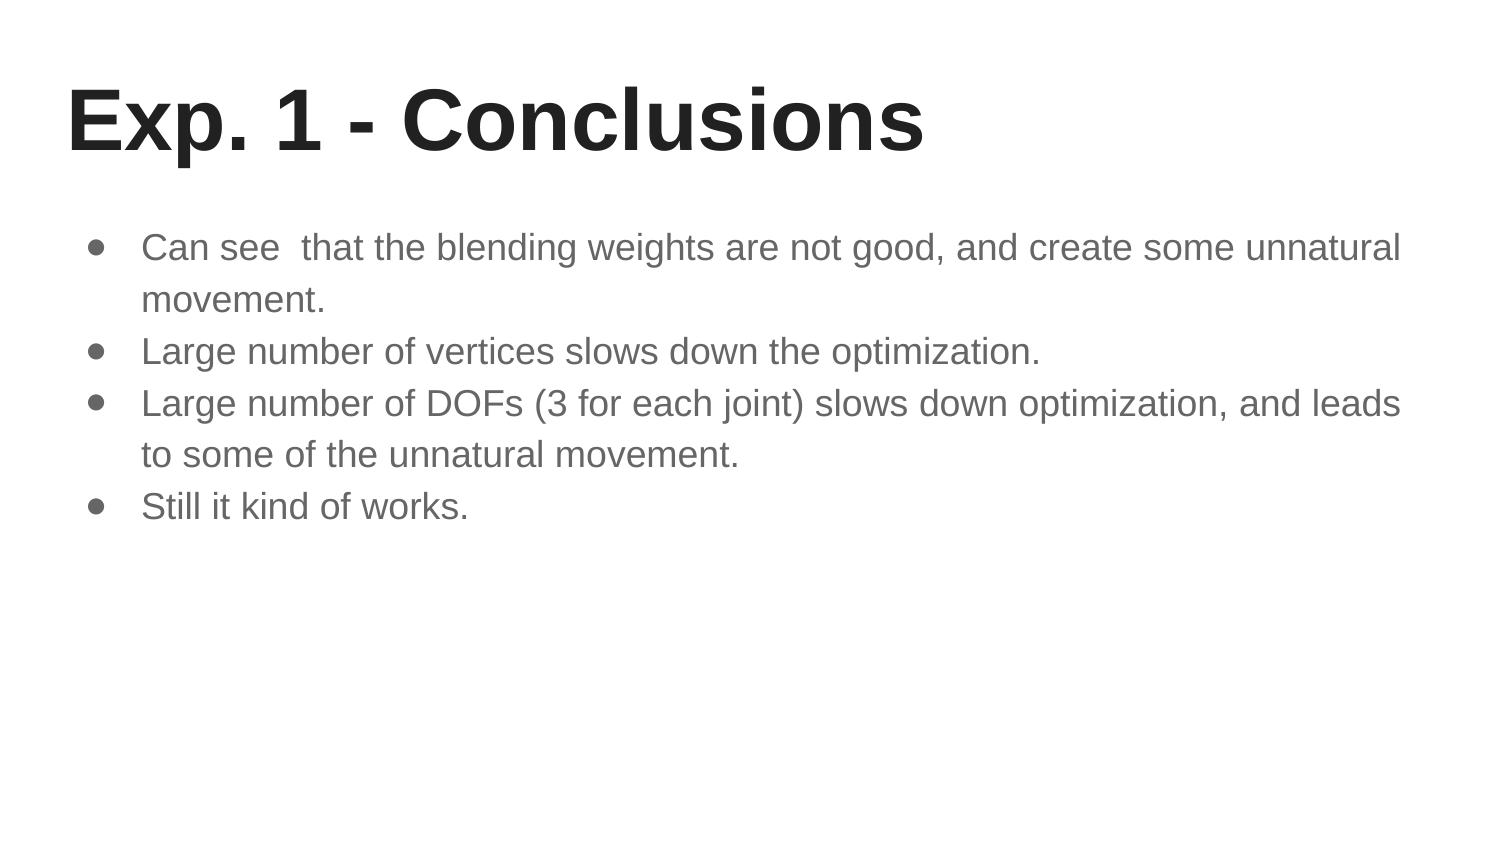

# Exp. 1 - Conclusions
Can see  that the blending weights are not good, and create some unnatural movement.
Large number of vertices slows down the optimization.
Large number of DOFs (3 for each joint) slows down optimization, and leads to some of the unnatural movement.
Still it kind of works.